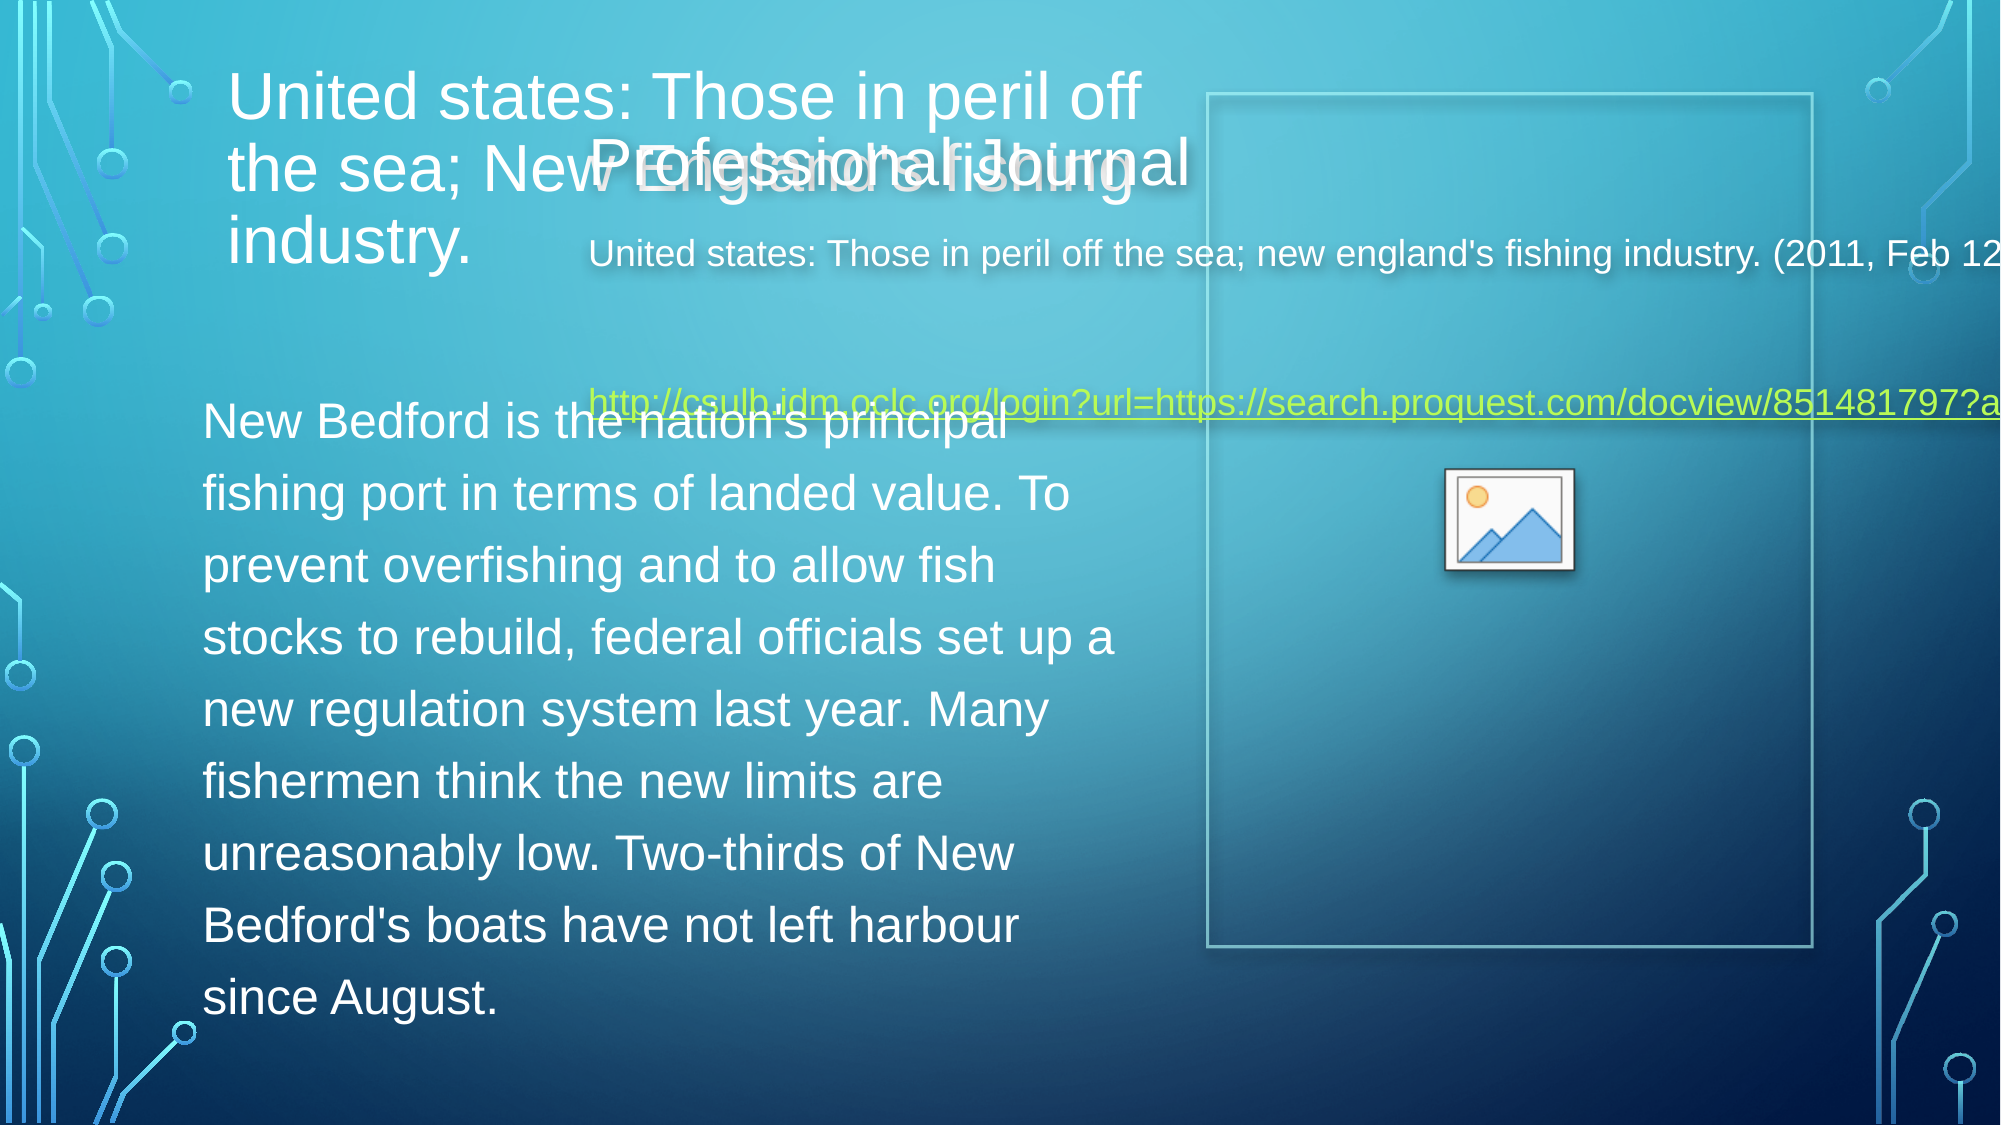

# United states: Those in peril off the sea; New England's fishing industry.
Professional Journal
United states: Those in peril off the sea; new england's fishing industry. (2011, Feb 12). The Economist, 398, 38

http://csulb.idm.oclc.org/login?url=https://search.proquest.com/docview/851481797?accountid=10351

New Bedford is the nation's principal fishing port in terms of landed value. To prevent overfishing and to allow fish stocks to rebuild, federal officials set up a new regulation system last year. Many fishermen think the new limits are unreasonably low. Two-thirds of New Bedford's boats have not left harbour since August.